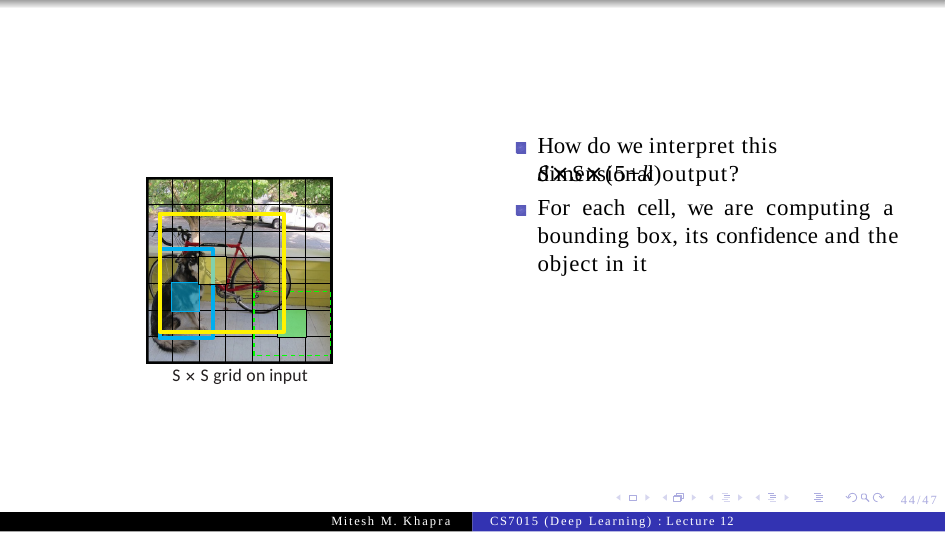

# How do we interpret this S×S×(5+k)

dimensional output?
For each cell, we are computing a  bounding box, its confidence and the  object in it

S × S grid on input
44/47

Mitesh M. Khapra
CS7015 (Deep Learning) : Lecture 12